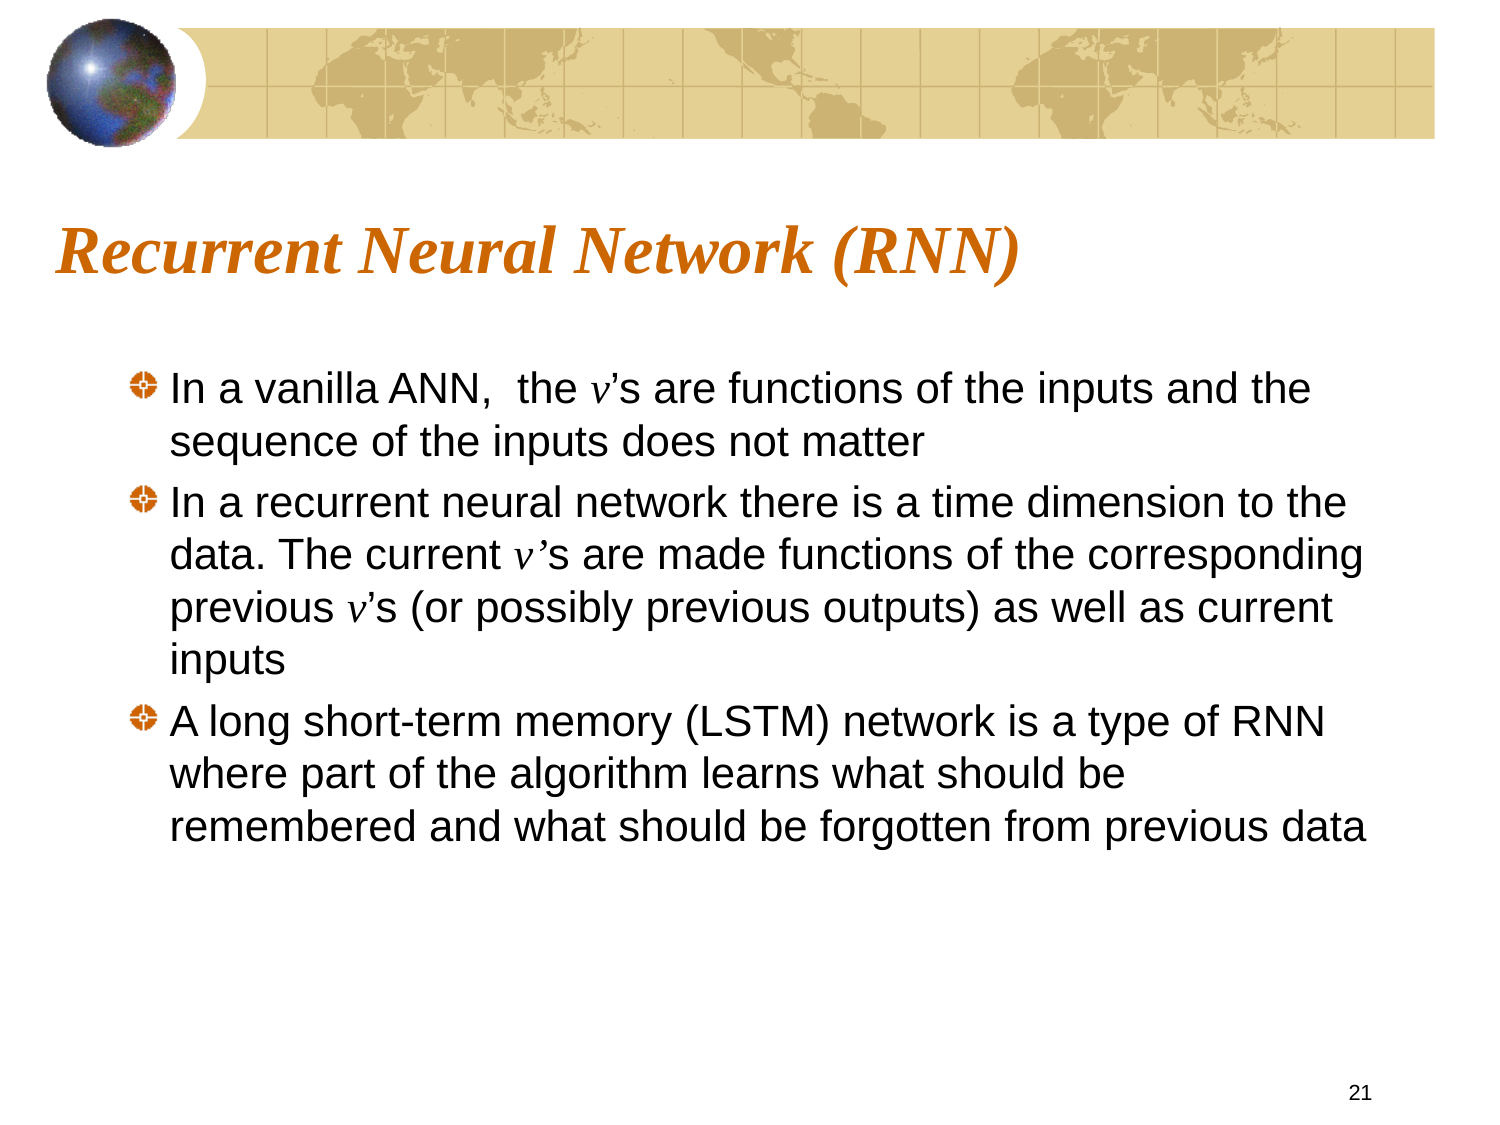

# Recurrent Neural Network (RNN)
In a vanilla ANN,  the v’s are functions of the inputs and the sequence of the inputs does not matter
In a recurrent neural network there is a time dimension to the data. The current v’s are made functions of the corresponding previous v’s (or possibly previous outputs) as well as current inputs
A long short-term memory (LSTM) network is a type of RNN where part of the algorithm learns what should be remembered and what should be forgotten from previous data
21